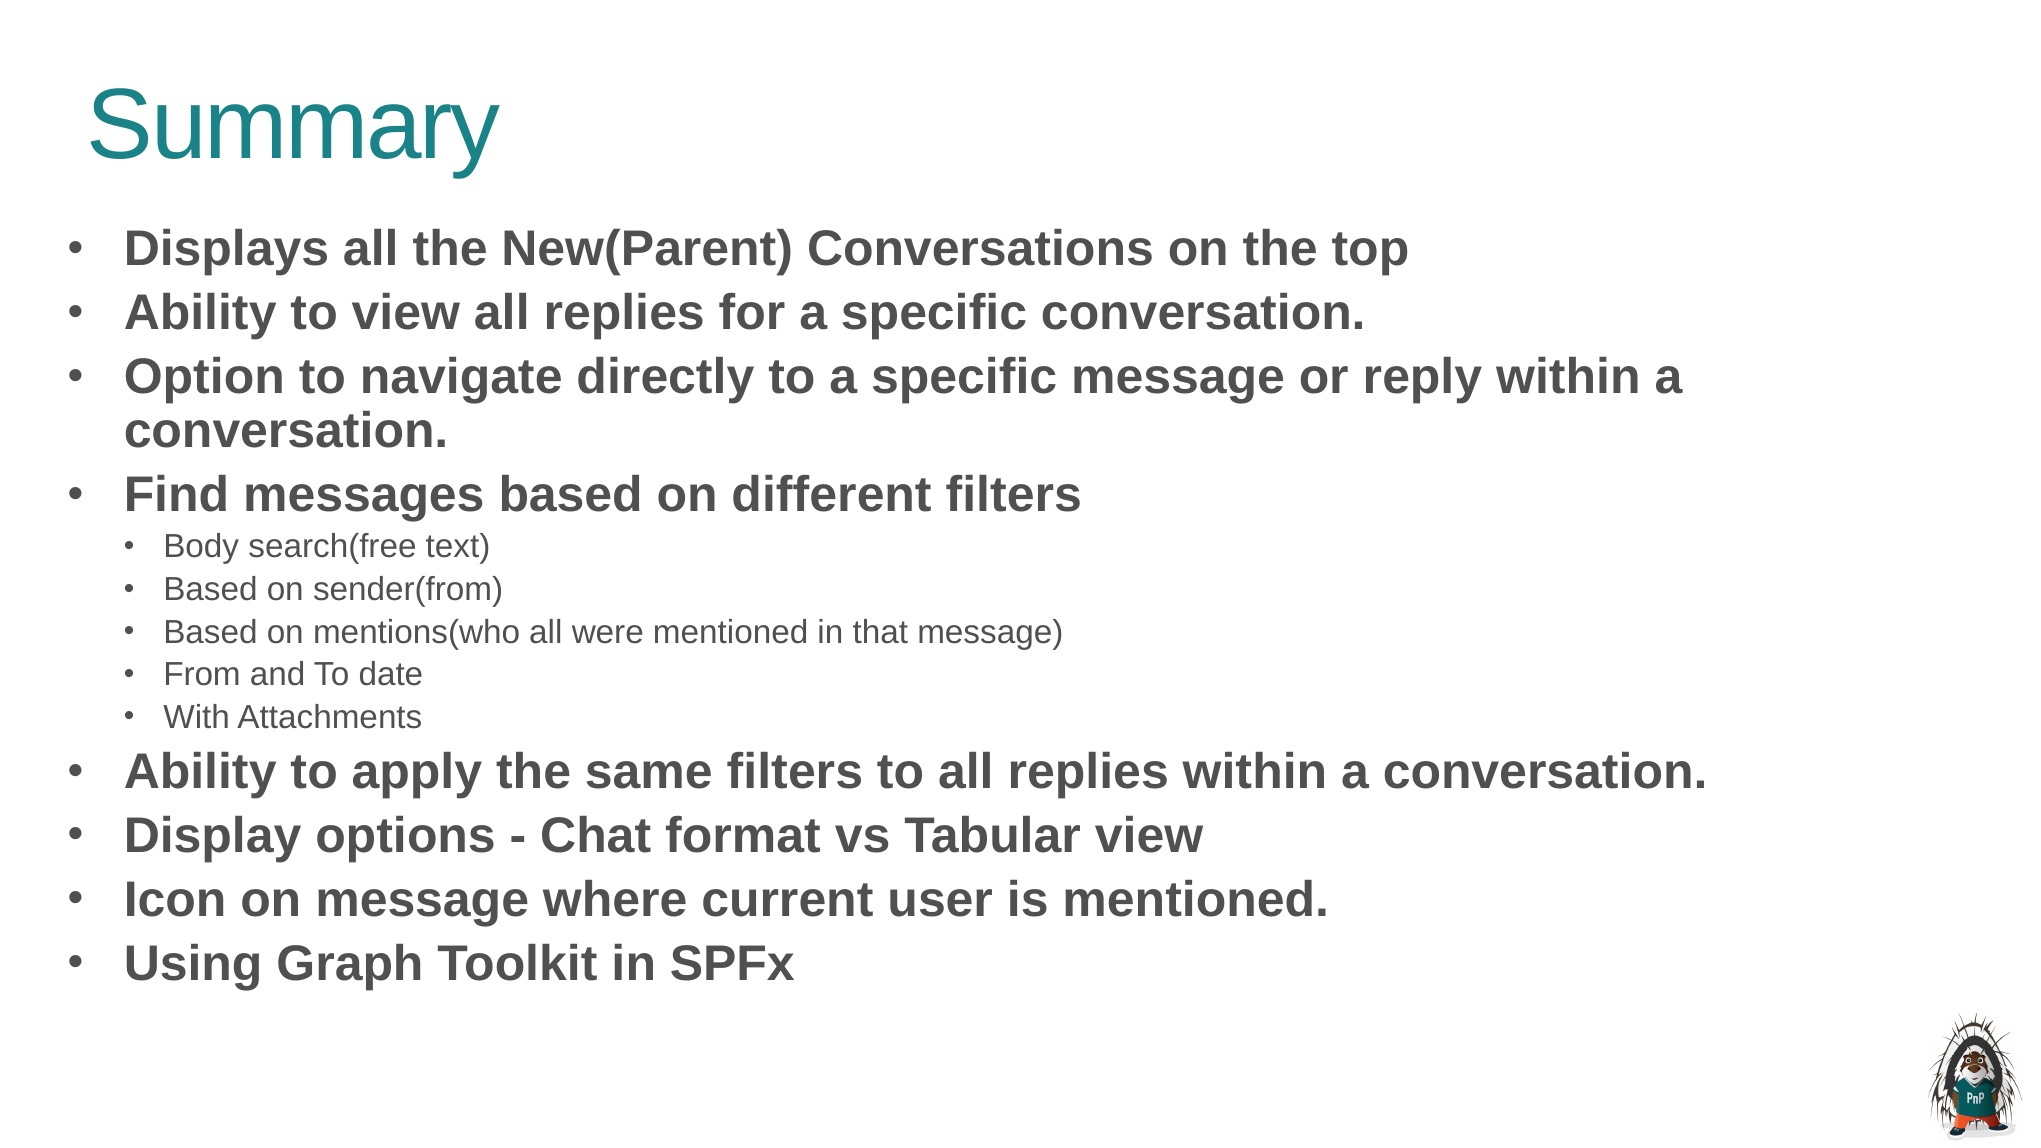

Summary
Displays all the New(Parent) Conversations on the top
Ability to view all replies for a specific conversation.
Option to navigate directly to a specific message or reply within a conversation.
Find messages based on different filters
Body search(free text)
Based on sender(from)
Based on mentions(who all were mentioned in that message)
From and To date
With Attachments
Ability to apply the same filters to all replies within a conversation.
Display options - Chat format vs Tabular view
Icon on message where current user is mentioned.
Using Graph Toolkit in SPFx